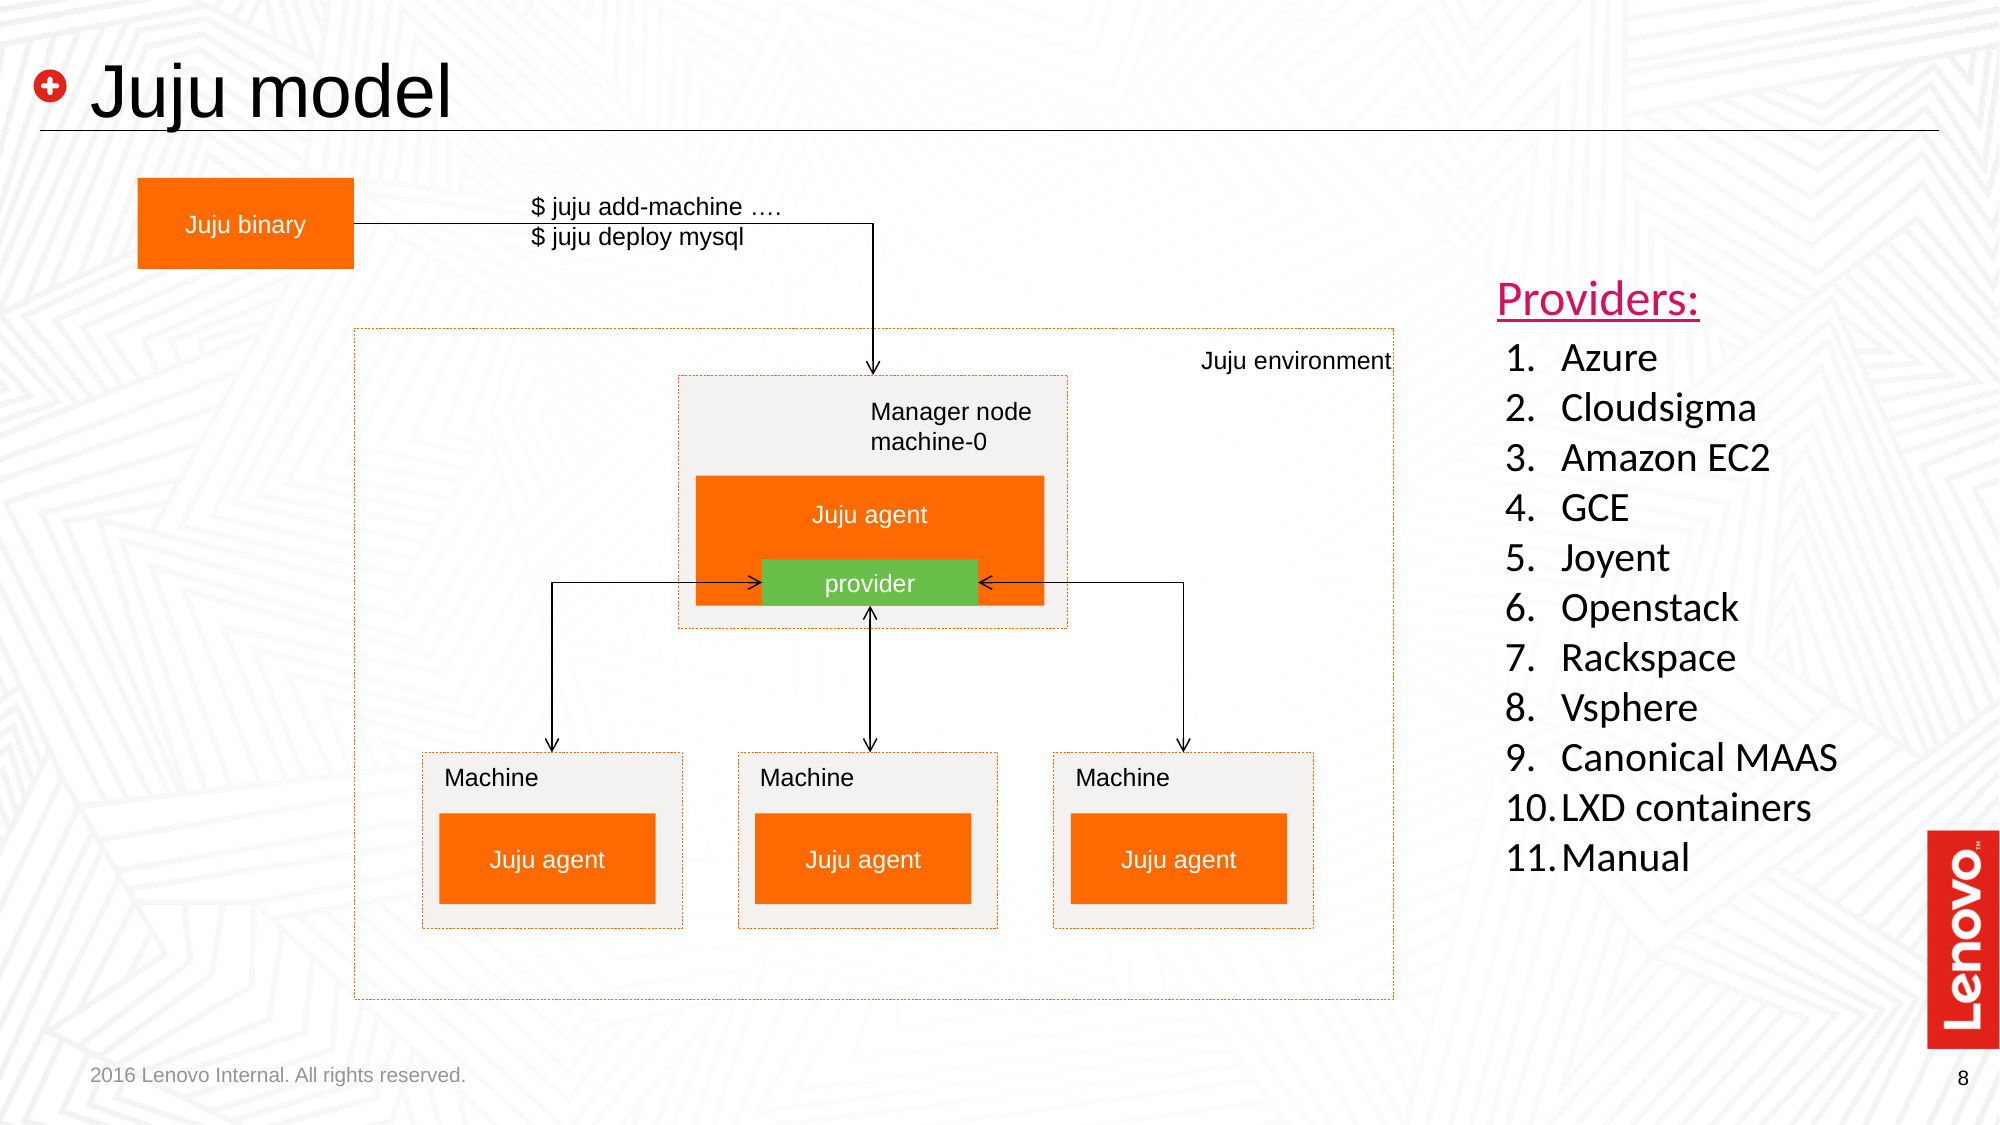

# Juju model
Juju binary
$ juju add-machine ….
$ juju deploy mysql

Juju environment

Manager node
machine-0

Juju agent
provider

Machine
Juju agent

Machine
Juju agent

Machine
Juju agent
Providers:
Azure
Cloudsigma
Amazon EC2
GCE
Joyent
Openstack
Rackspace
Vsphere
Canonical MAAS
LXD containers
Manual

2016 Lenovo Internal. All rights reserved.